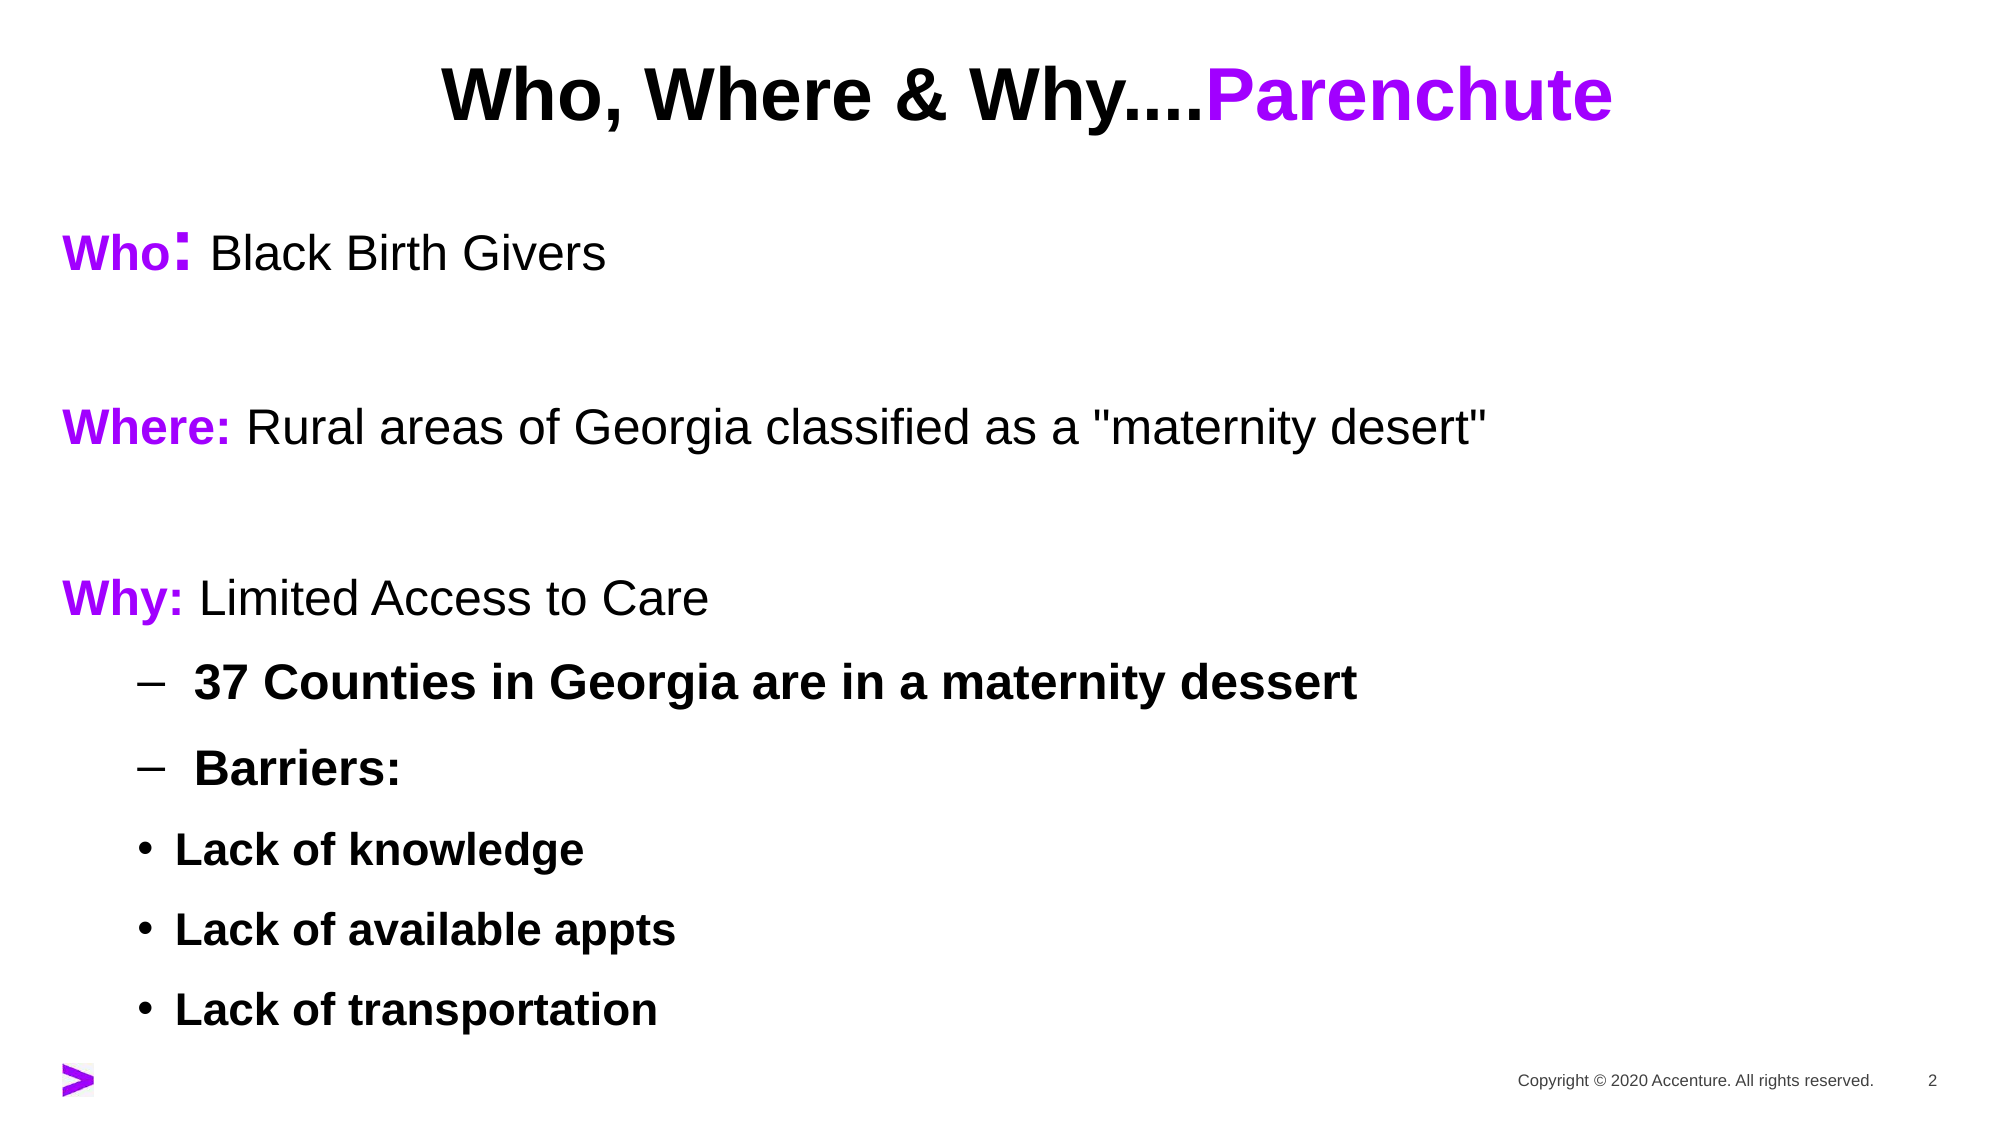

# Who, Where & Why....Parenchute
Who: Black Birth Givers

Where: Rural areas of Georgia classified as a "maternity desert"

Why: Limited Access to Care
37 Counties in Georgia are in a maternity dessert
Barriers:
Lack of knowledge
Lack of available appts
Lack of transportation